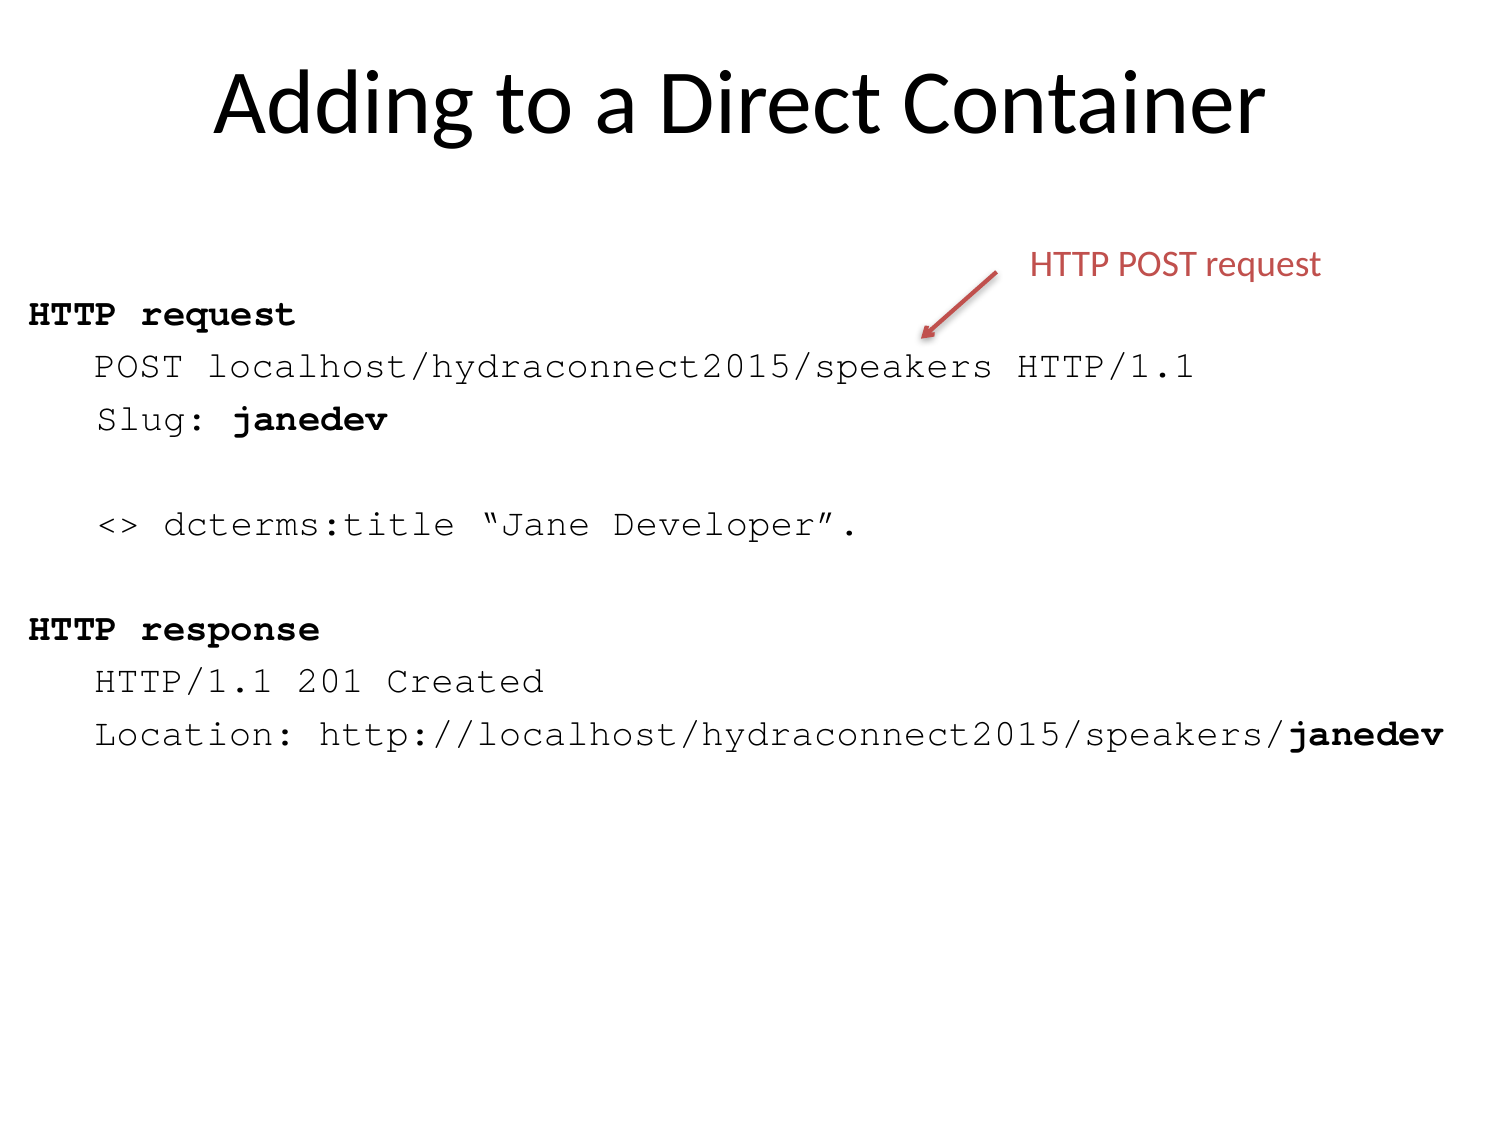

# Adding to a Direct Container
HTTP POST request
HTTP request
POST localhost/hydraconnect2015/speakers HTTP/1.1
   Slug: janedev

   <> dcterms:title “Jane Developer”.

HTTP response
HTTP/1.1 201 Created
Location: http://localhost/hydraconnect2015/speakers/janedev